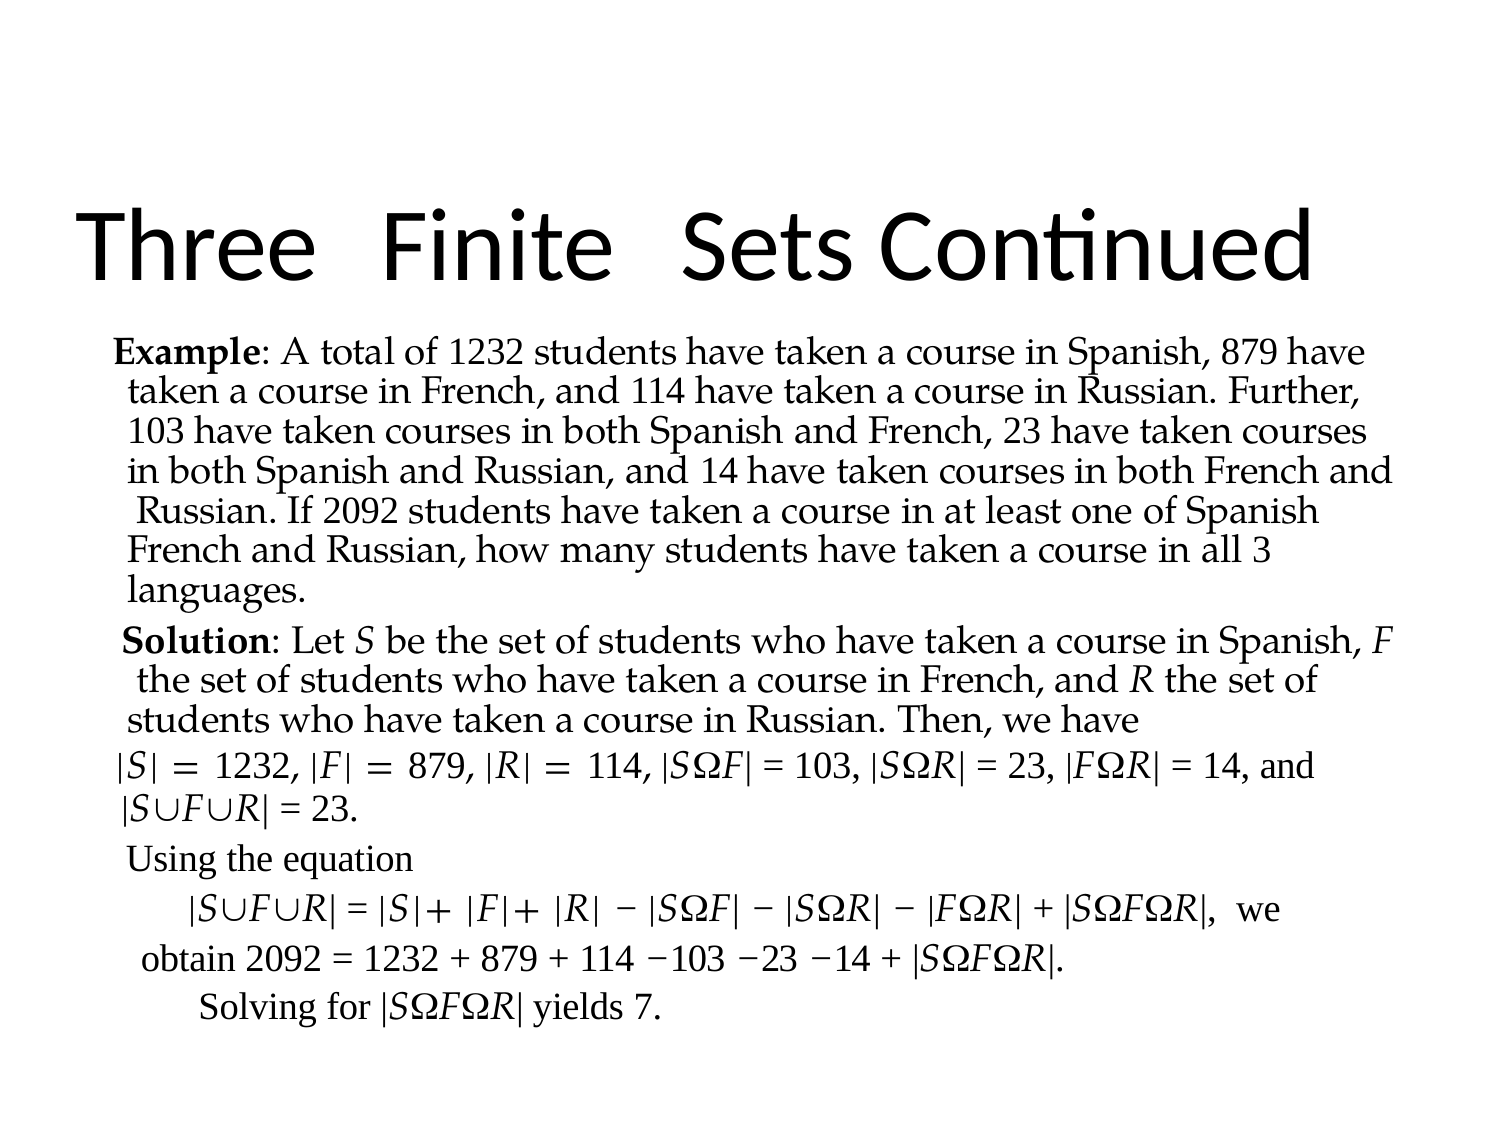

# Three	Finite	Sets Continued
Example: A total of 1232 students have taken a course in Spanish, 879 have  taken a course in French, and 114 have taken a course in Russian. Further,  103 have taken courses in both Spanish and French, 23 have taken courses  in both Spanish and Russian, and 14 have taken courses in both French and  Russian. If 2092 students have taken a course in at least one of Spanish  French and Russian, how many students have taken a course in all 3  languages.
Solution: Let S be the set of students who have taken a course in Spanish, F  the set of students who have taken a course in French, and R the set of  students who have taken a course in Russian. Then, we have
|S| = 1232, |F| = 879, |R| = 114, |SΩF| = 103, |SΩR| = 23, |FΩR| = 14, and
|S∪F∪R| = 23.
Using the equation
|S∪F∪R| = |S|+ |F|+ |R| − |SΩF| − |SΩR| − |FΩR| + |SΩFΩR|,  we obtain 2092 = 1232 + 879 + 114 −103 −23 −14 + |SΩFΩR|.
Solving for |SΩFΩR| yields 7.